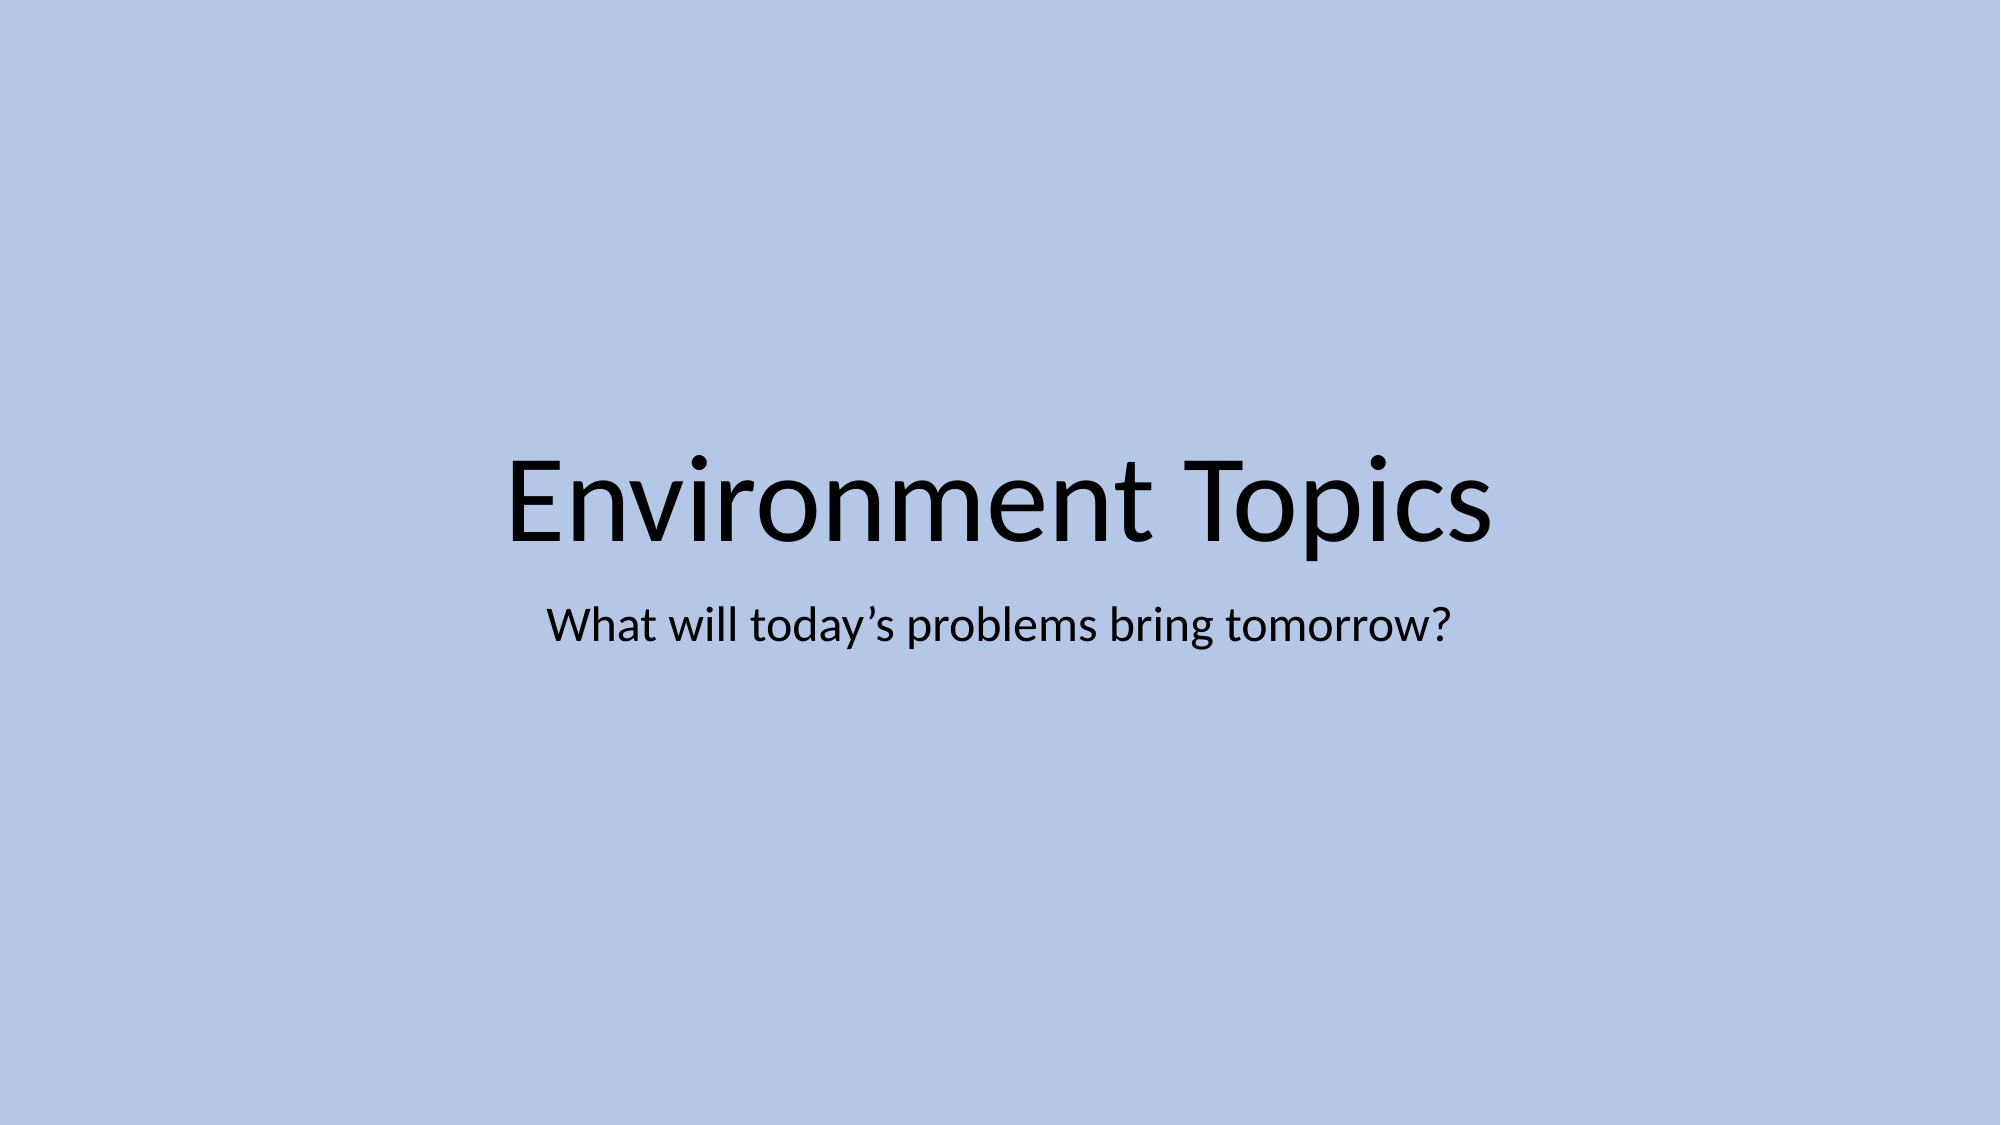

# Environment Topics
What will today’s problems bring tomorrow?